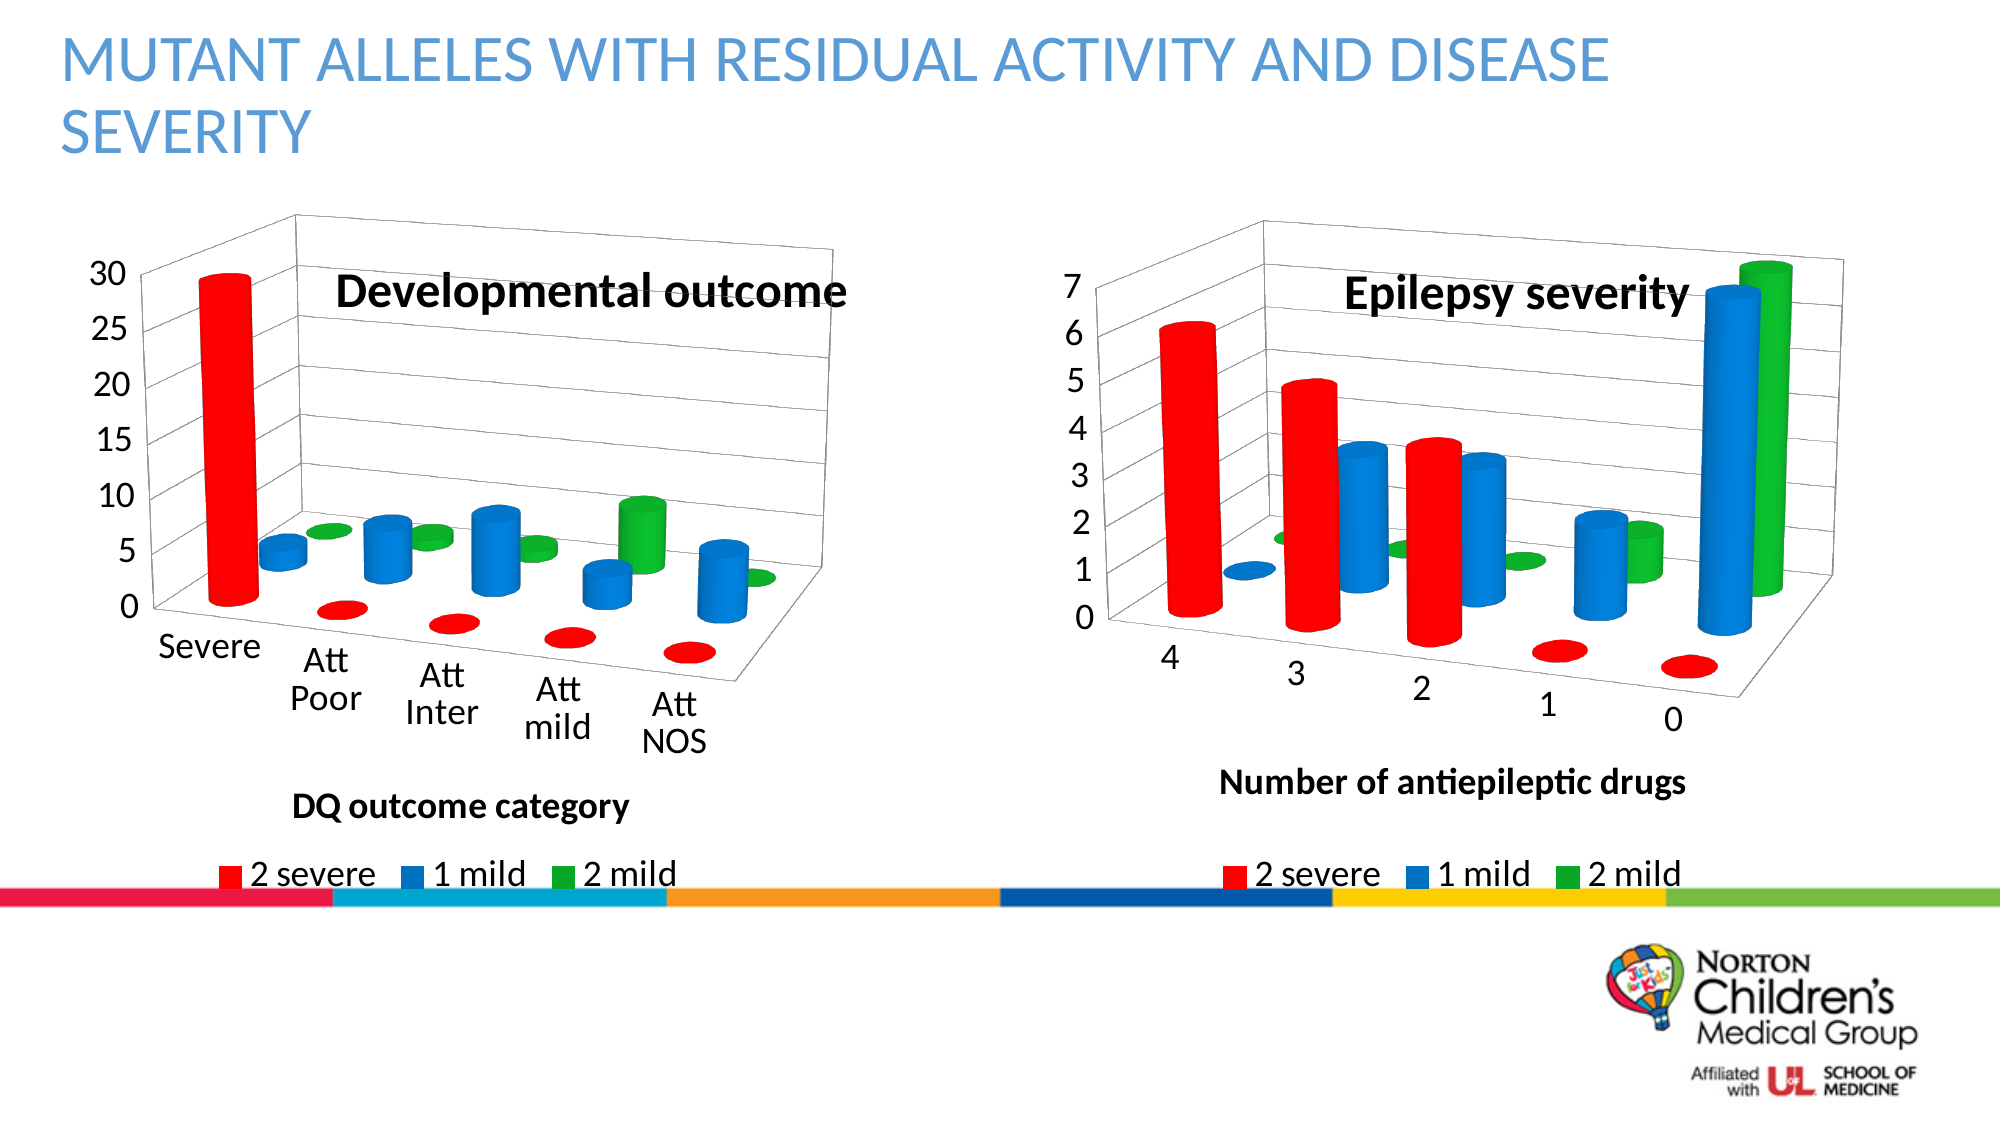

# Mutant alleles with residual activity and disease severity

[unsupported chart]

[unsupported chart]

Developmental outcome
Epilepsy severity